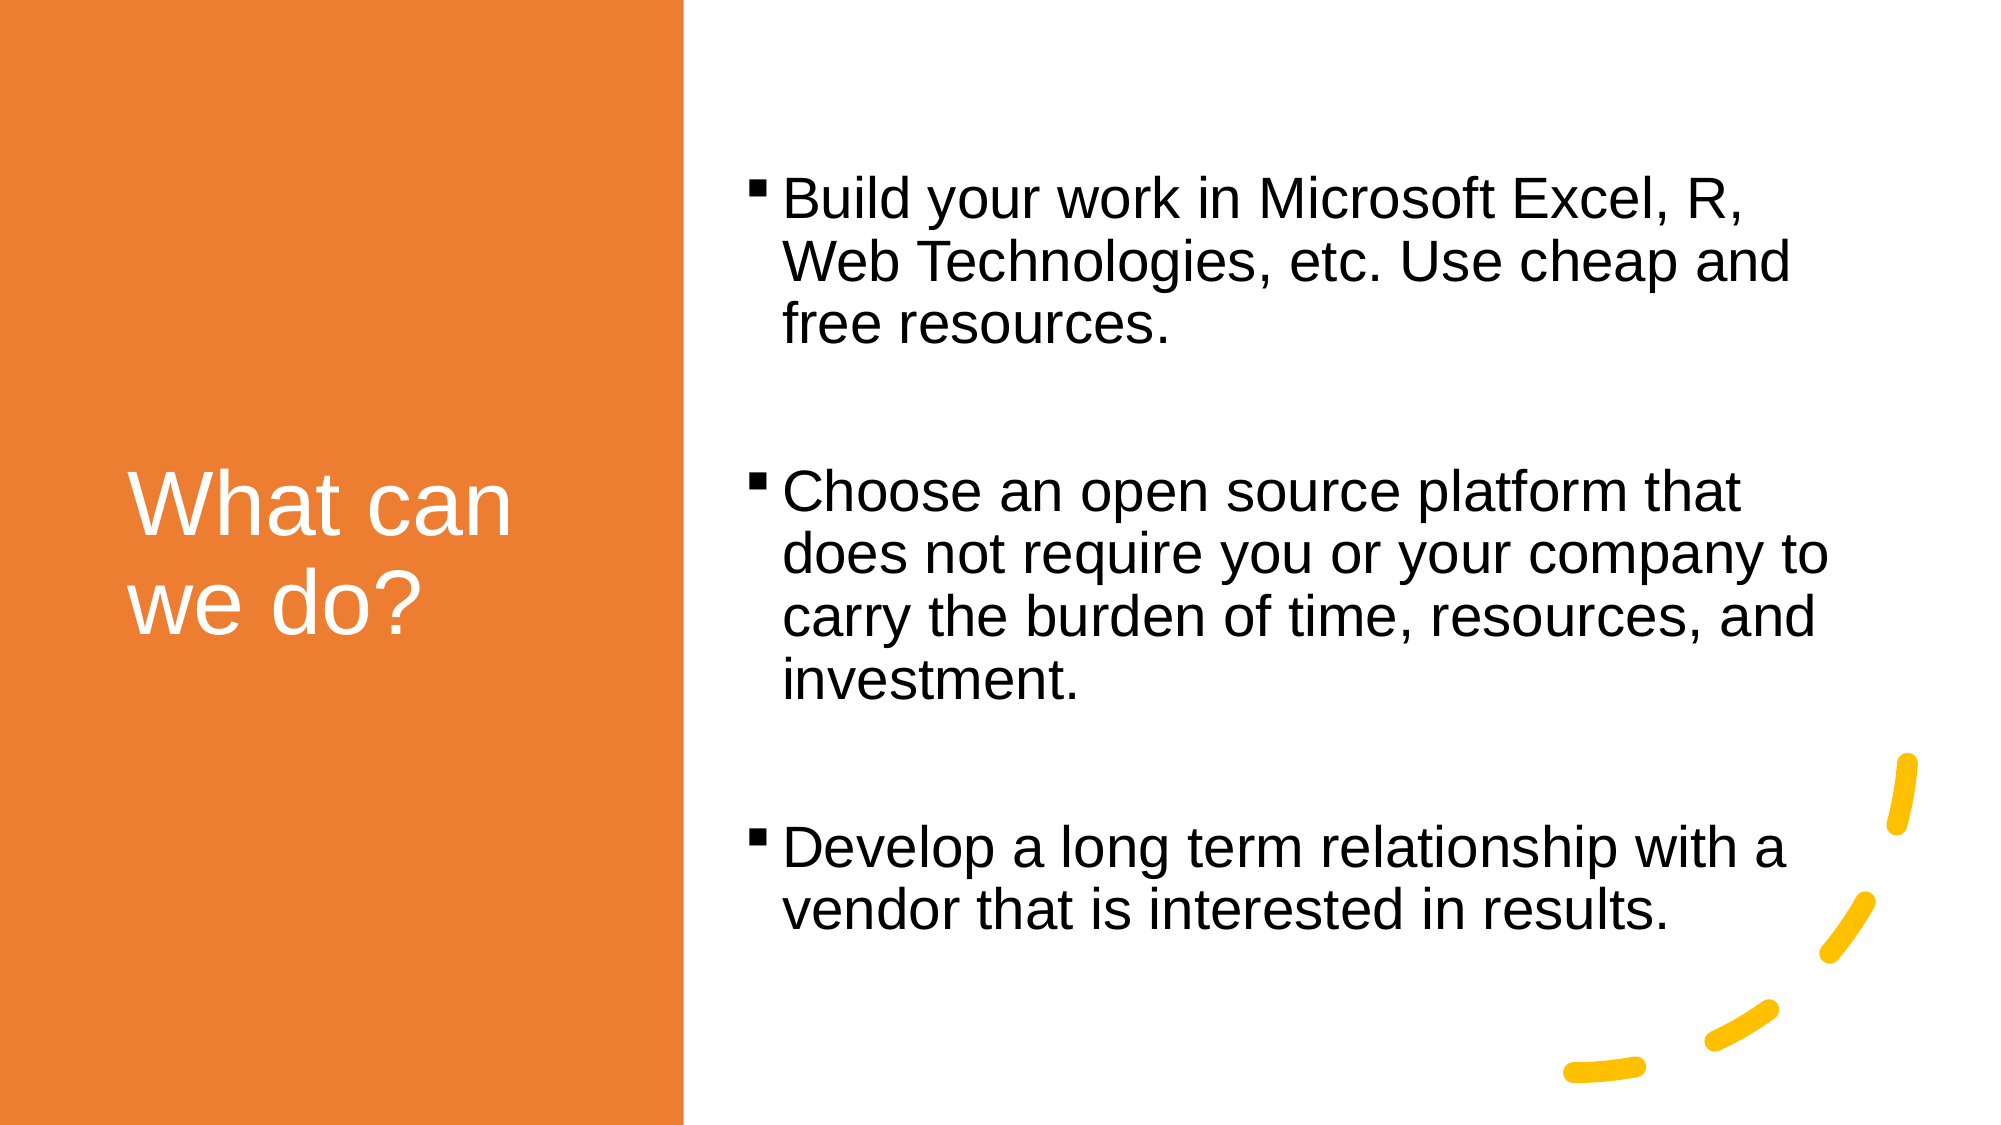

# What can we do?
Build your work in Microsoft Excel, R, Web Technologies, etc. Use cheap and free resources.

Choose an open source platform that does not require you or your company to carry the burden of time, resources, and investment.

Develop a long term relationship with a vendor that is interested in results.